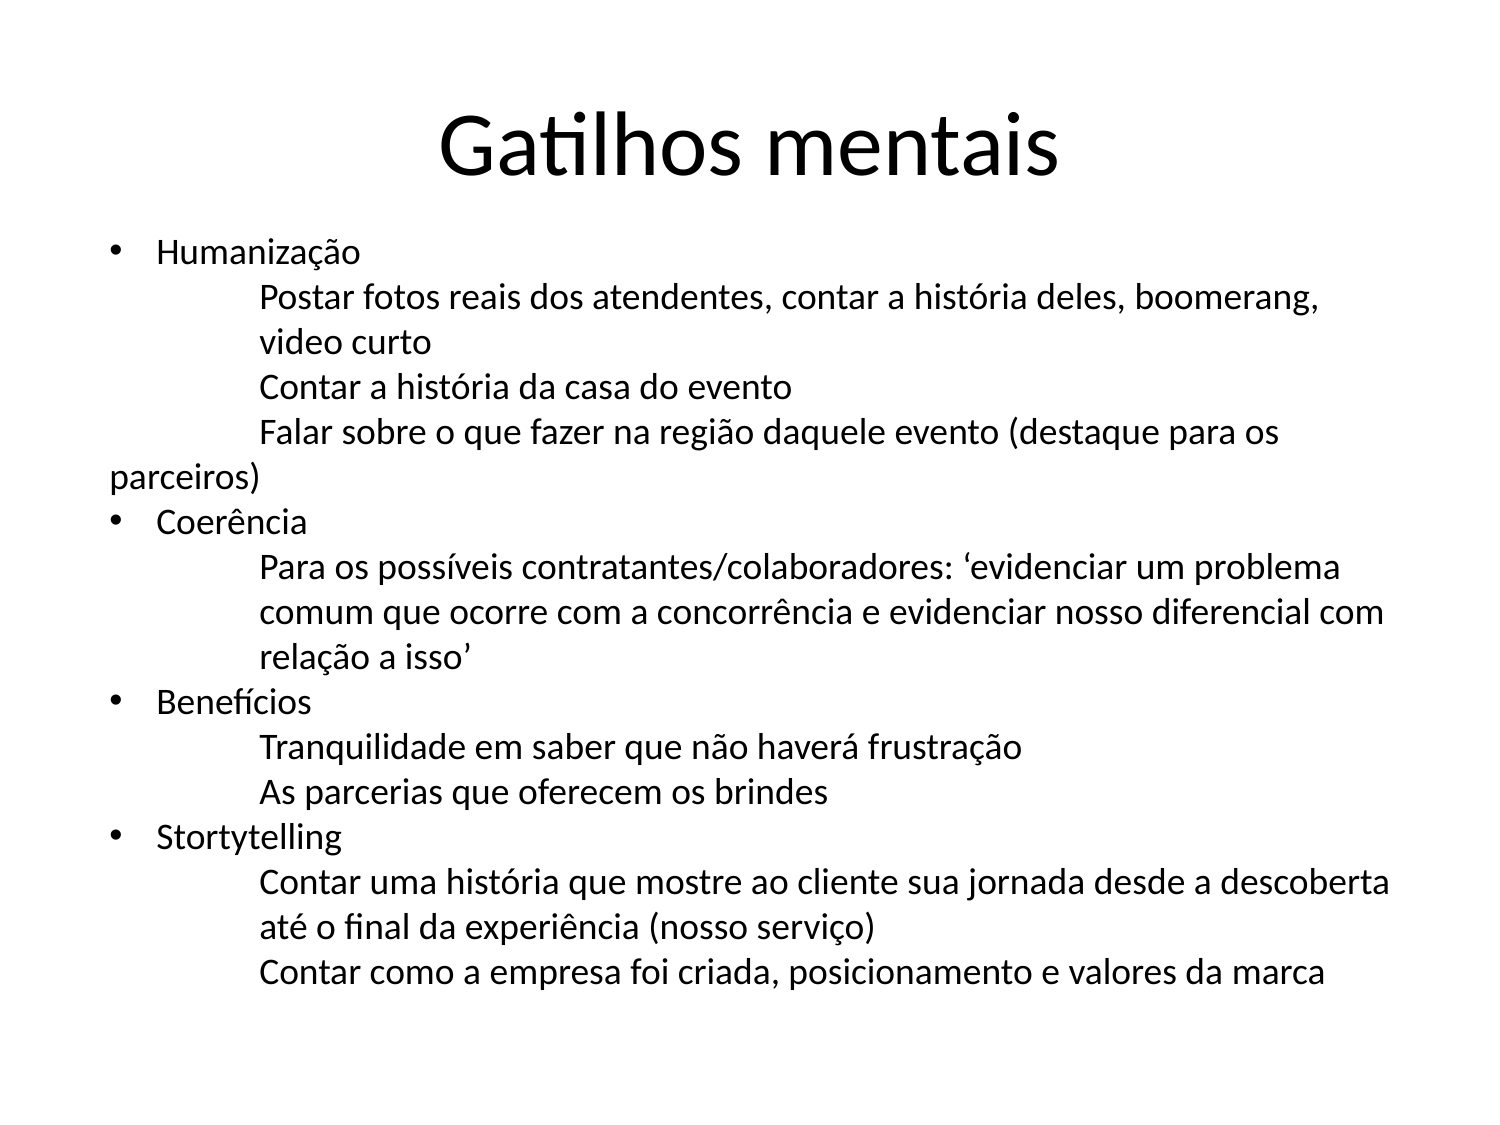

# Gatilhos mentais
Humanização
	Postar fotos reais dos atendentes, contar a história deles, boomerang, 	video curto
	Contar a história da casa do evento
	Falar sobre o que fazer na região daquele evento (destaque para os 	parceiros)
Coerência
	Para os possíveis contratantes/colaboradores: ‘evidenciar um problema 	comum que ocorre com a concorrência e evidenciar nosso diferencial com 	relação a isso’
Benefícios
	Tranquilidade em saber que não haverá frustração
	As parcerias que oferecem os brindes
Stortytelling
	Contar uma história que mostre ao cliente sua jornada desde a descoberta 	até o final da experiência (nosso serviço)
	Contar como a empresa foi criada, posicionamento e valores da marca